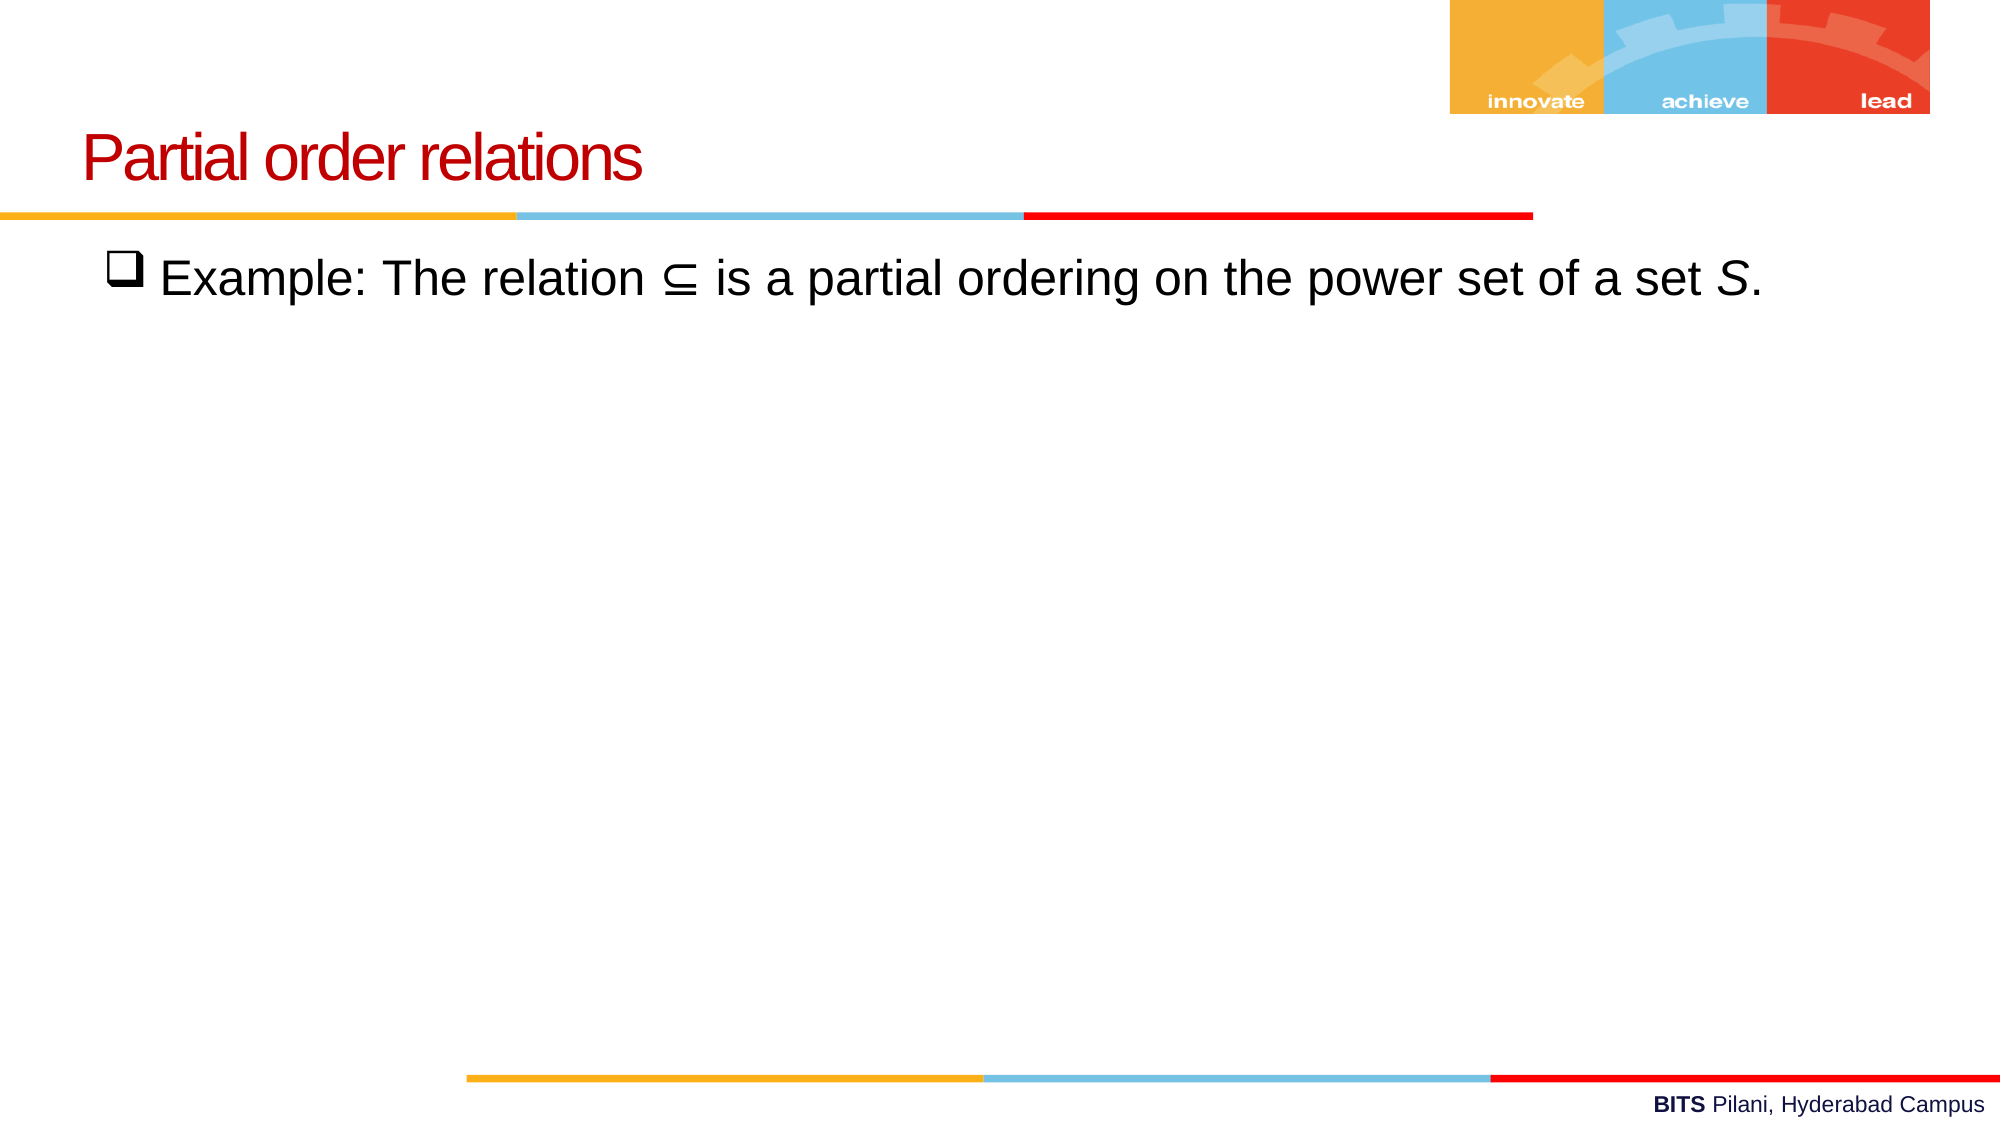

Partial order relations
Example: The relation ⊆ is a partial ordering on the power set of a set S.